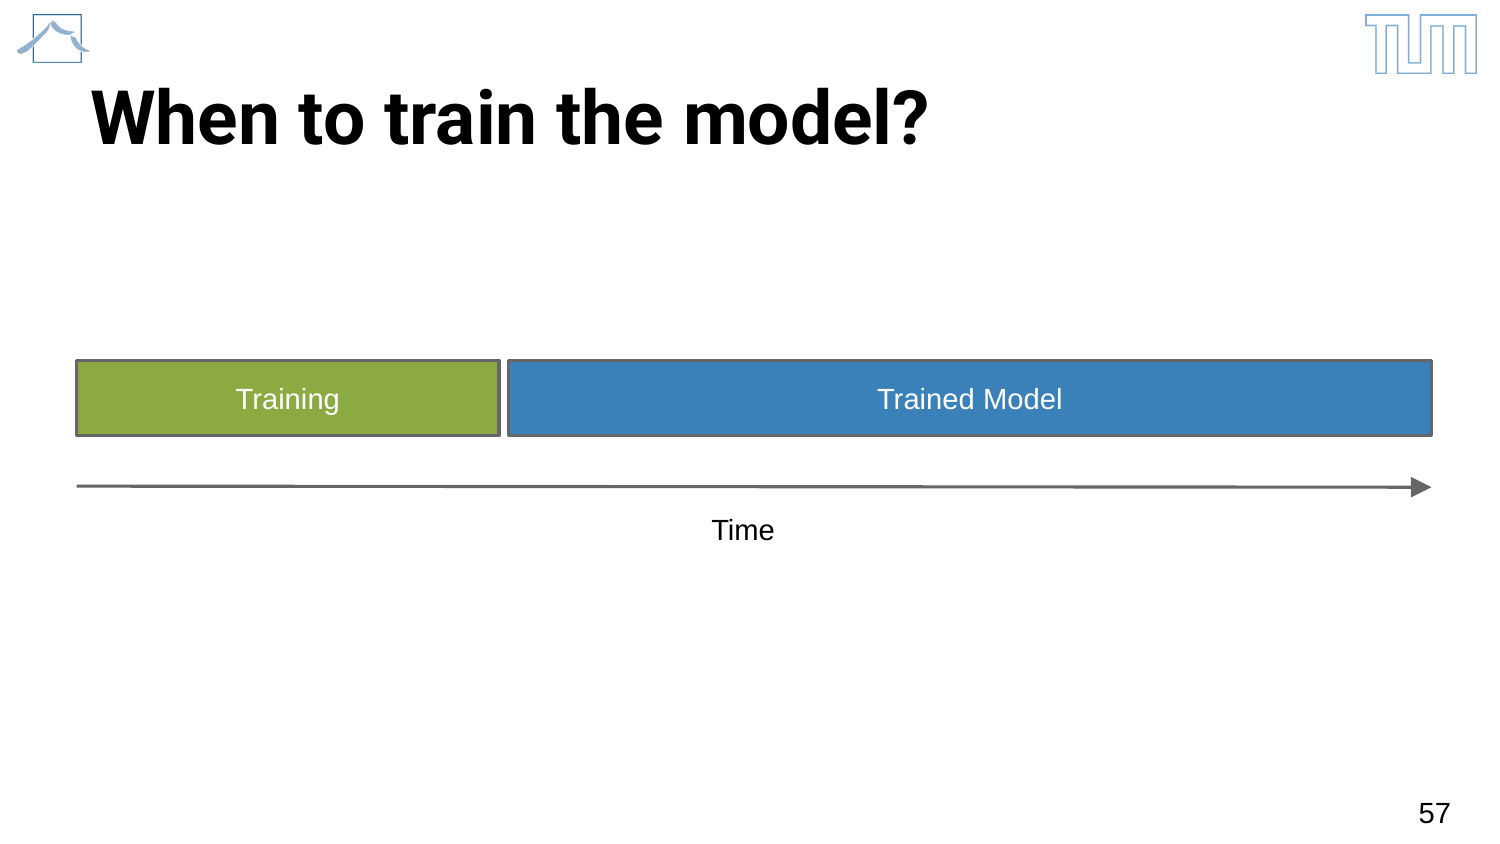

# When to train the model?
Training
Trained Model
Time
57